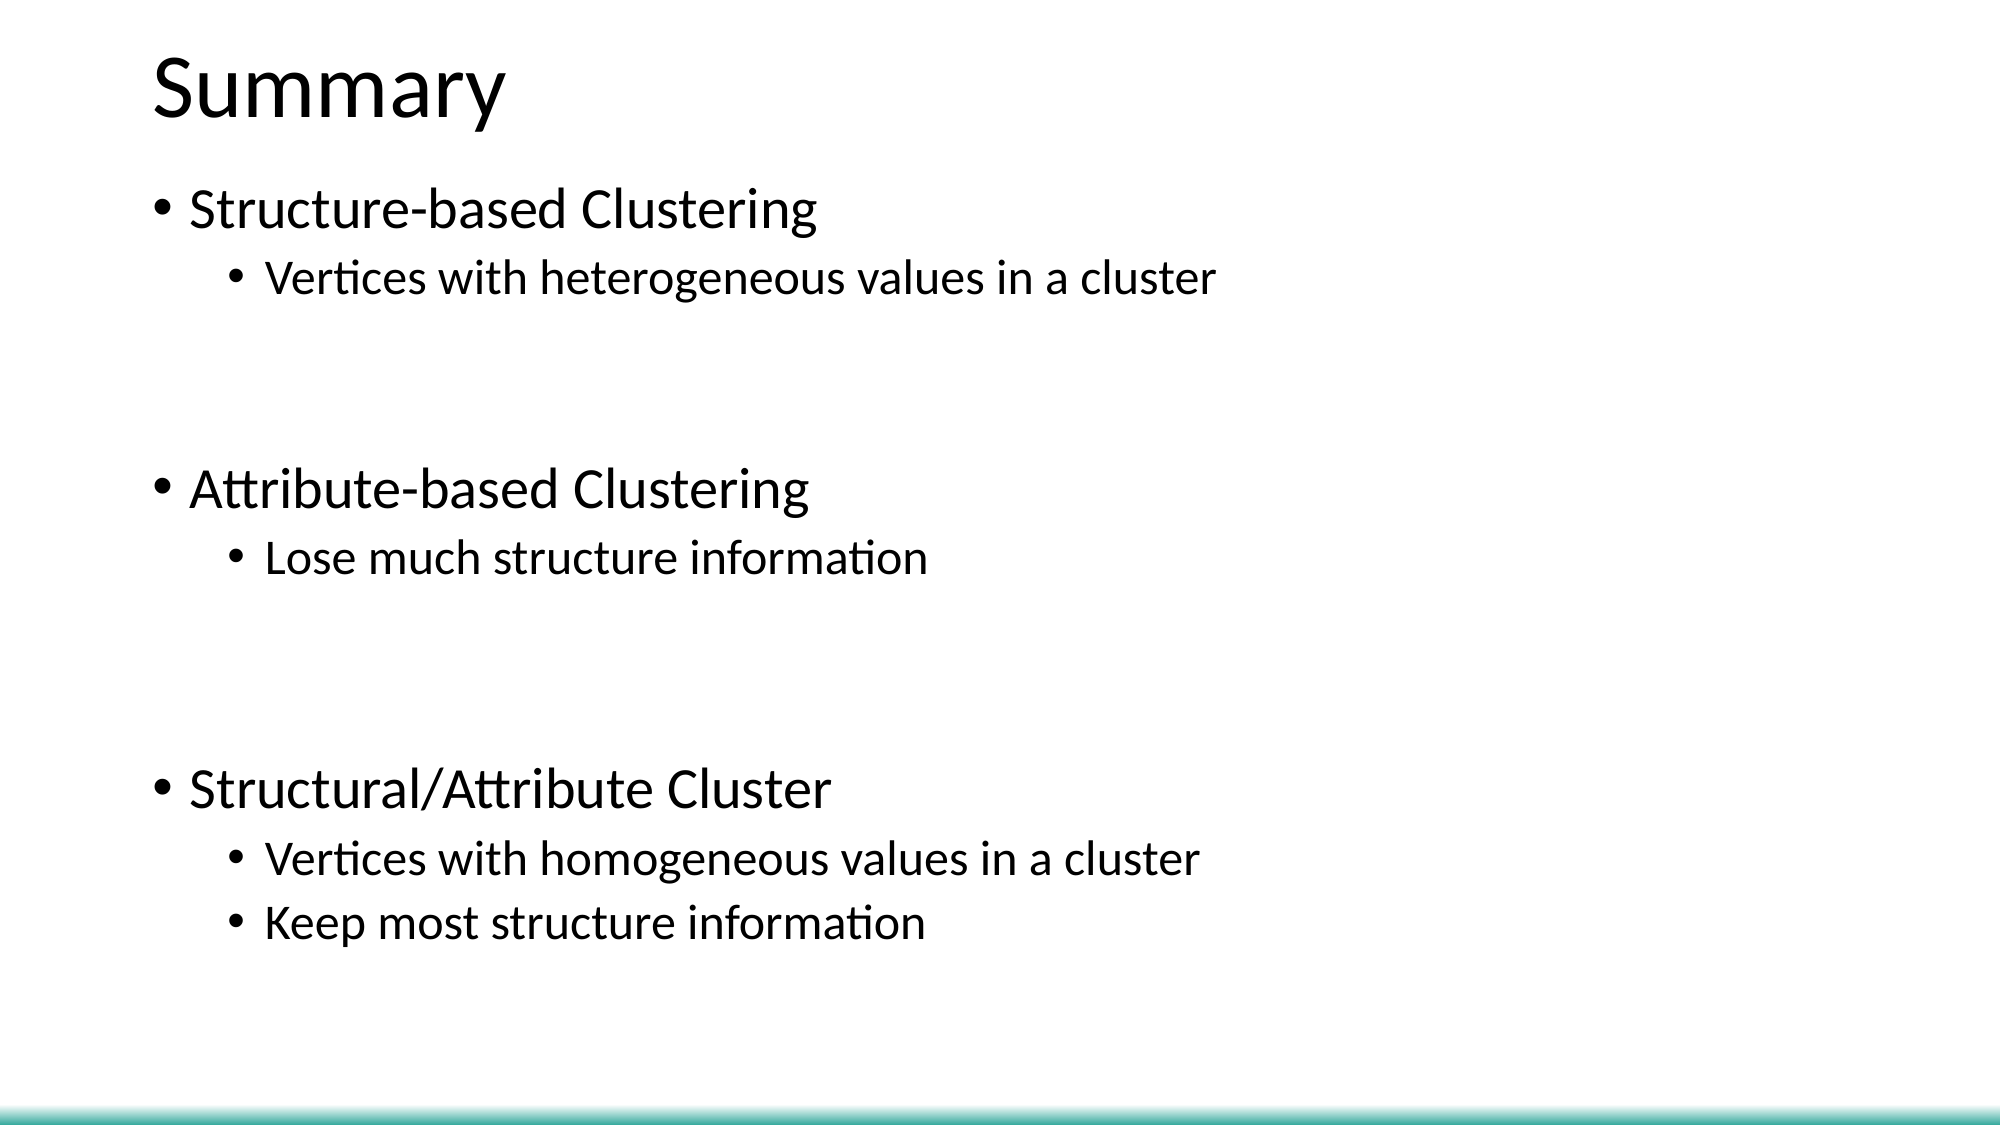

# Summary
Structure-based Clustering
Vertices with heterogeneous values in a cluster

Attribute-based Clustering
Lose much structure information

Structural/Attribute Cluster
Vertices with homogeneous values in a cluster
Keep most structure information